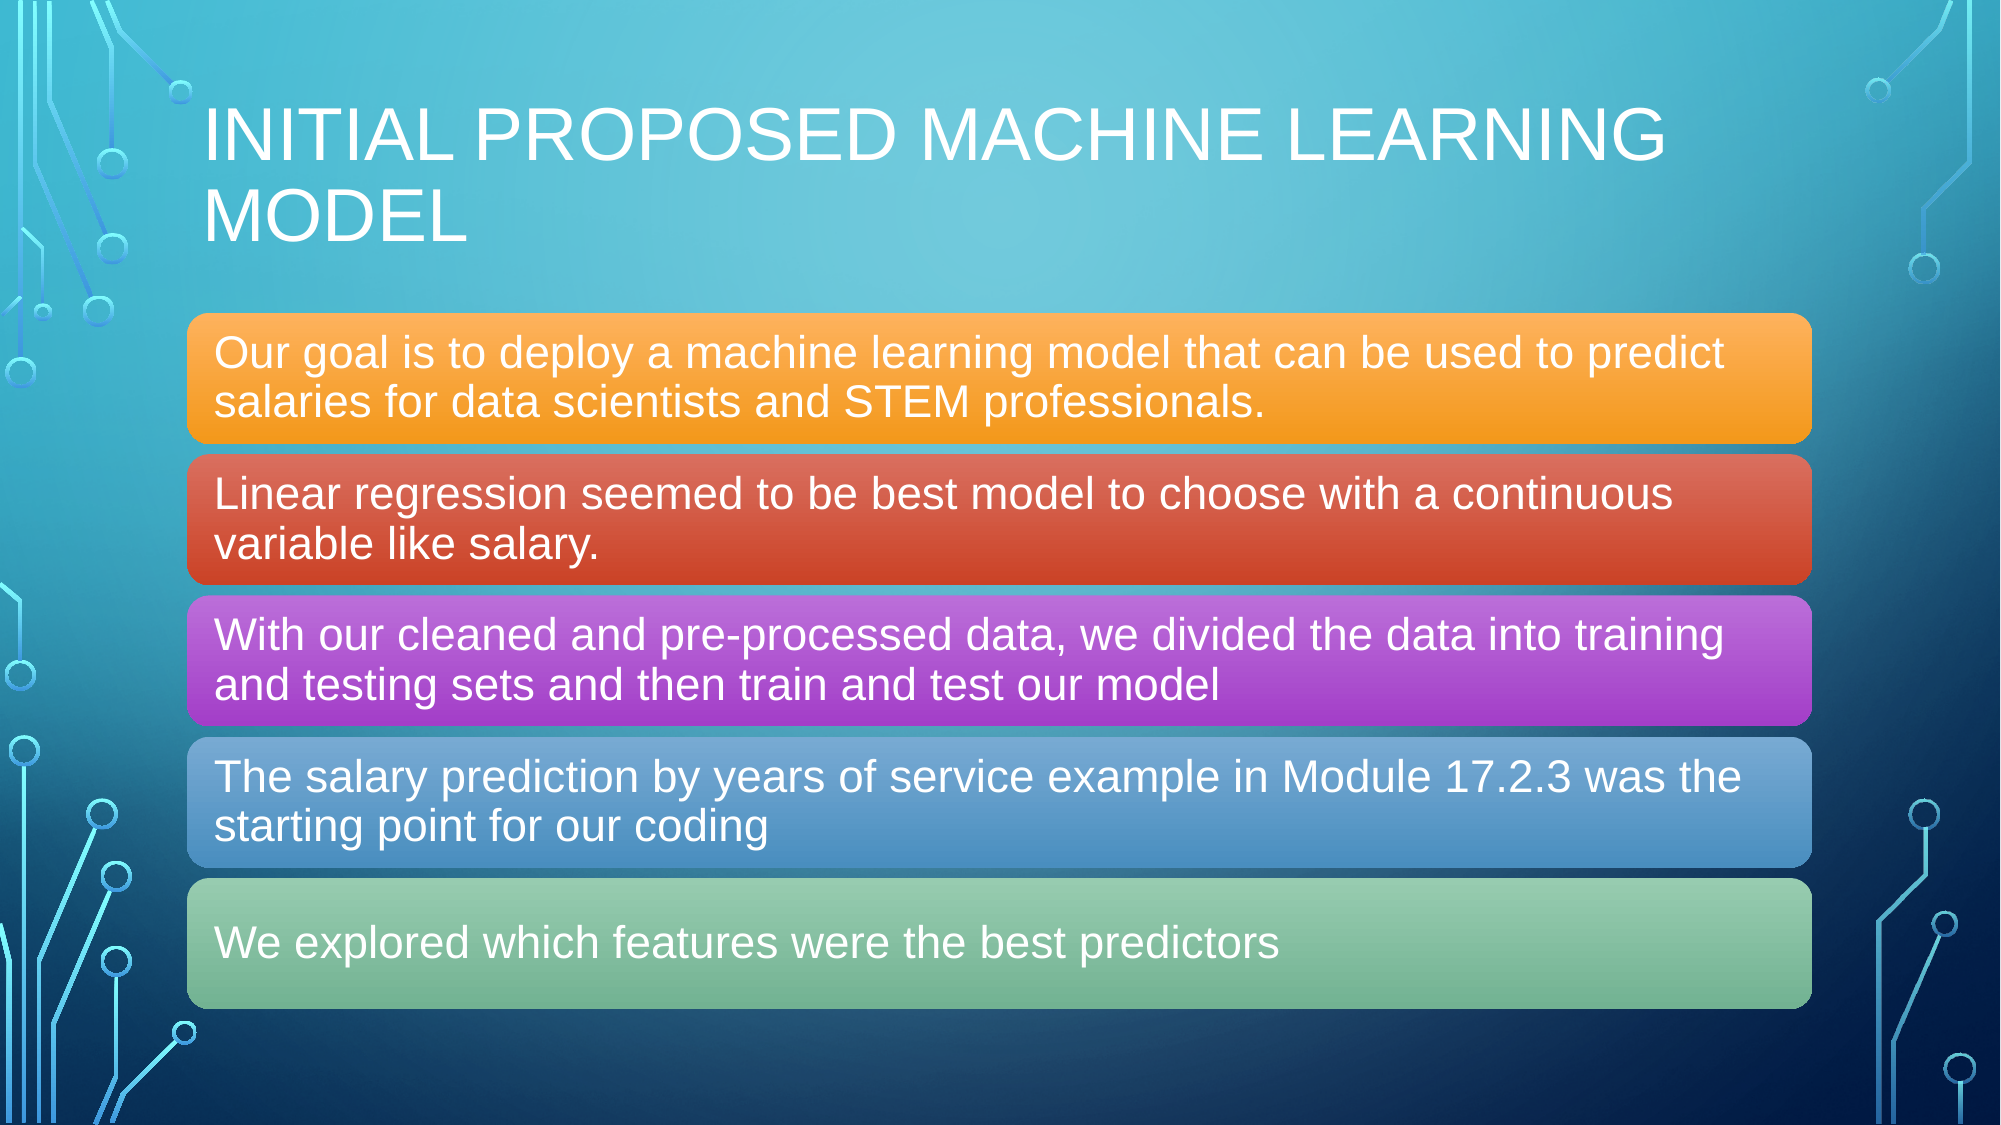

# Initial Proposed machine learning model
Our goal is to deploy a machine learning model that can be used to predict salaries for data scientists and STEM professionals.
Linear regression seemed to be best model to choose with a continuous variable like salary.
With our cleaned and pre-processed data, we divided the data into training and testing sets and then train and test our model
The salary prediction by years of service example in Module 17.2.3 was the starting point for our coding
We explored which features were the best predictors